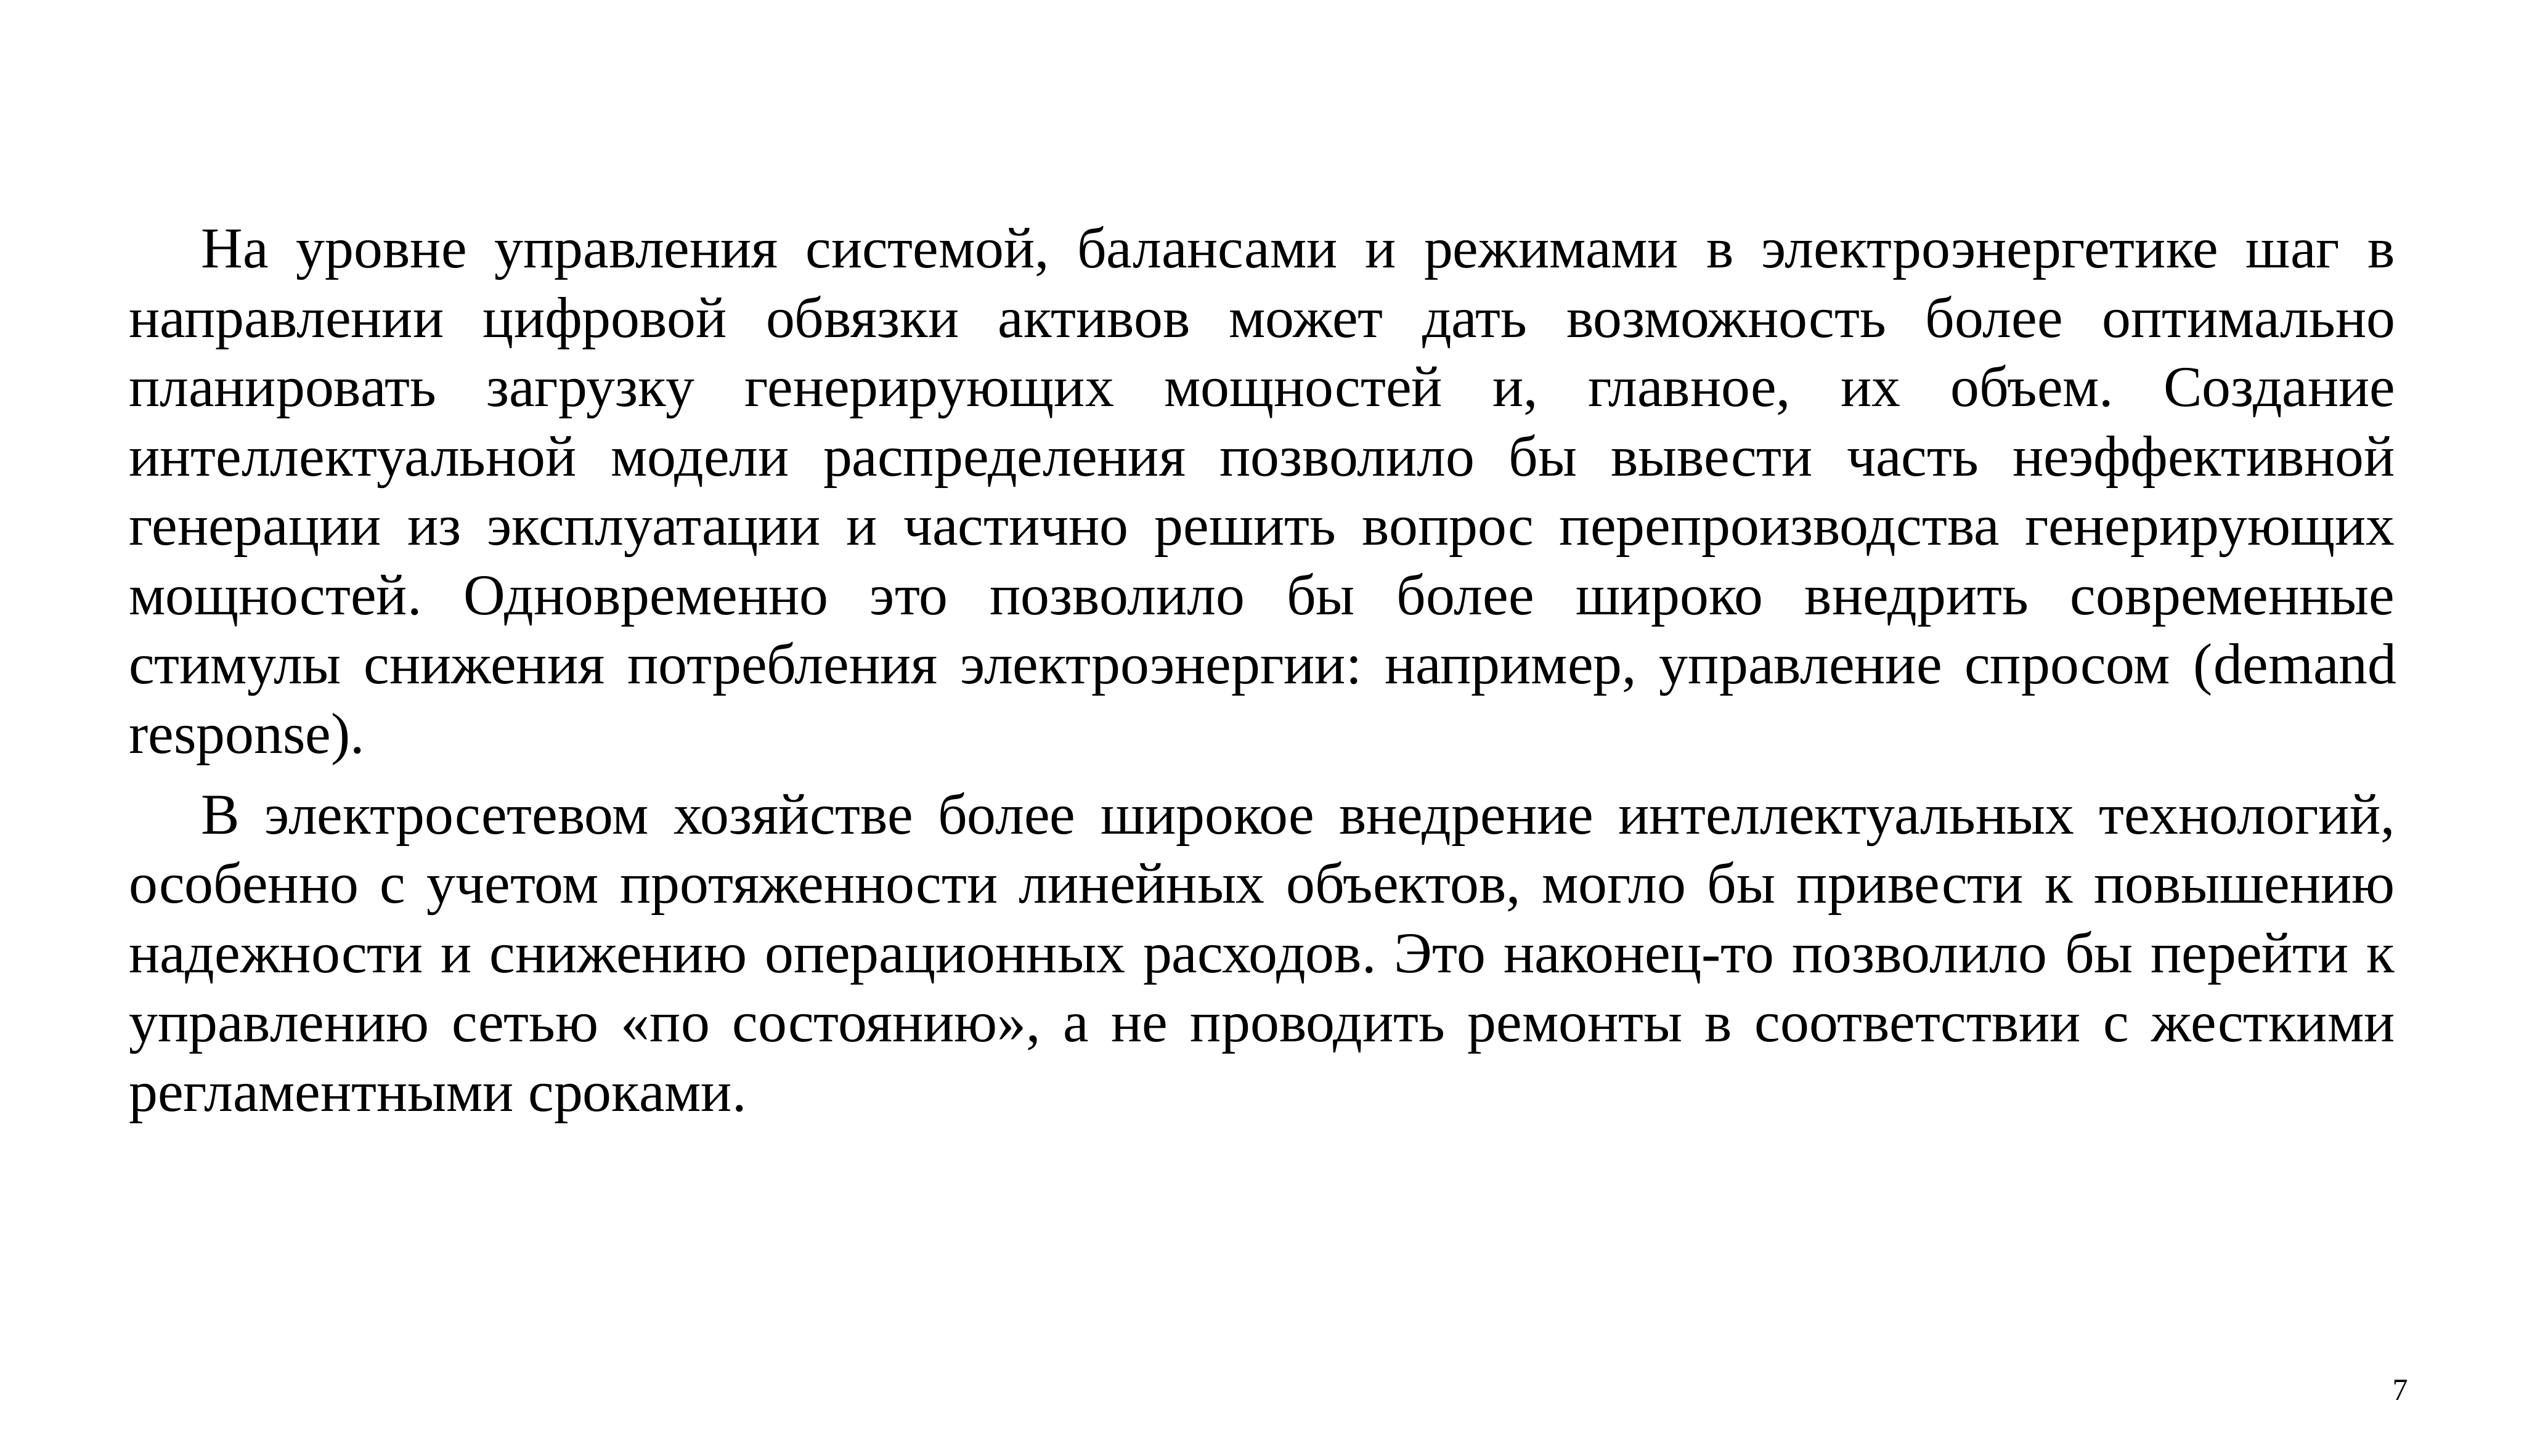

На уровне управления системой, балансами и режимами в электроэнергетике шаг в направлении цифровой обвязки активов может дать возможность более оптимально планировать загрузку генерирующих мощностей и, главное, их объем. Создание интеллектуальной модели распределения позволило бы вывести часть неэффективной генерации из эксплуатации и частично решить вопрос перепроизводства генерирующих мощностей. Одновременно это позволило бы более широко внедрить современные стимулы снижения потребления электроэнергии: например, управление спросом (demand response).
В электросетевом хозяйстве более широкое внедрение интеллектуальных технологий, особенно с учетом протяженности линейных объектов, могло бы привести к повышению надежности и снижению операционных расходов. Это наконец-то позволило бы перейти к управлению сетью «по состоянию», а не проводить ремонты в соответствии с жесткими регламентными сроками.
7